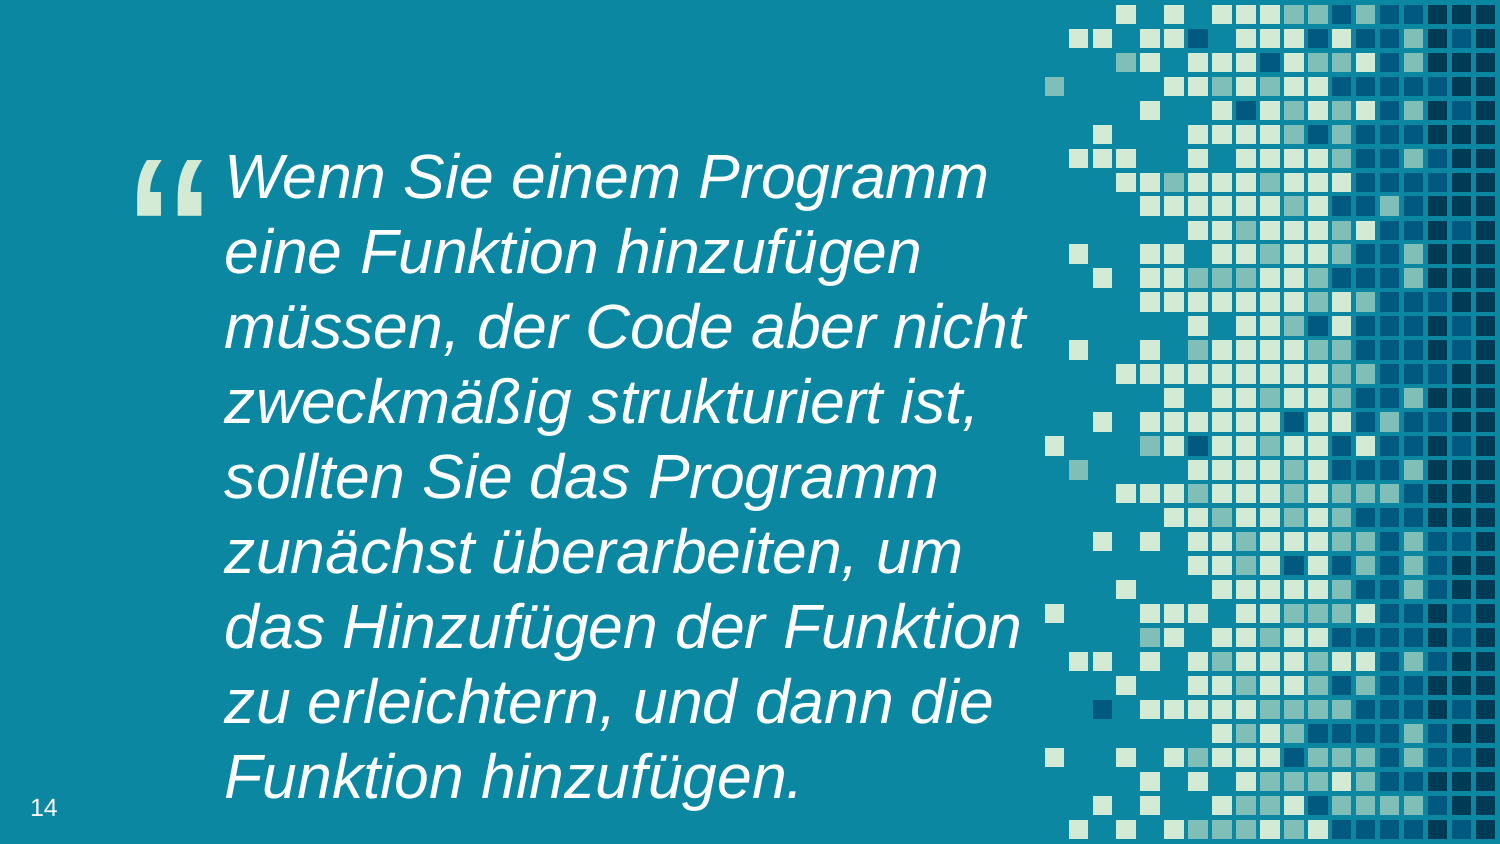

Wenn Sie einem Programm eine Funktion hinzufügen müssen, der Code aber nicht zweckmäßig strukturiert ist, sollten Sie das Programm zunächst überarbeiten, um das Hinzufügen der Funktion zu erleichtern, und dann die Funktion hinzufügen.
14